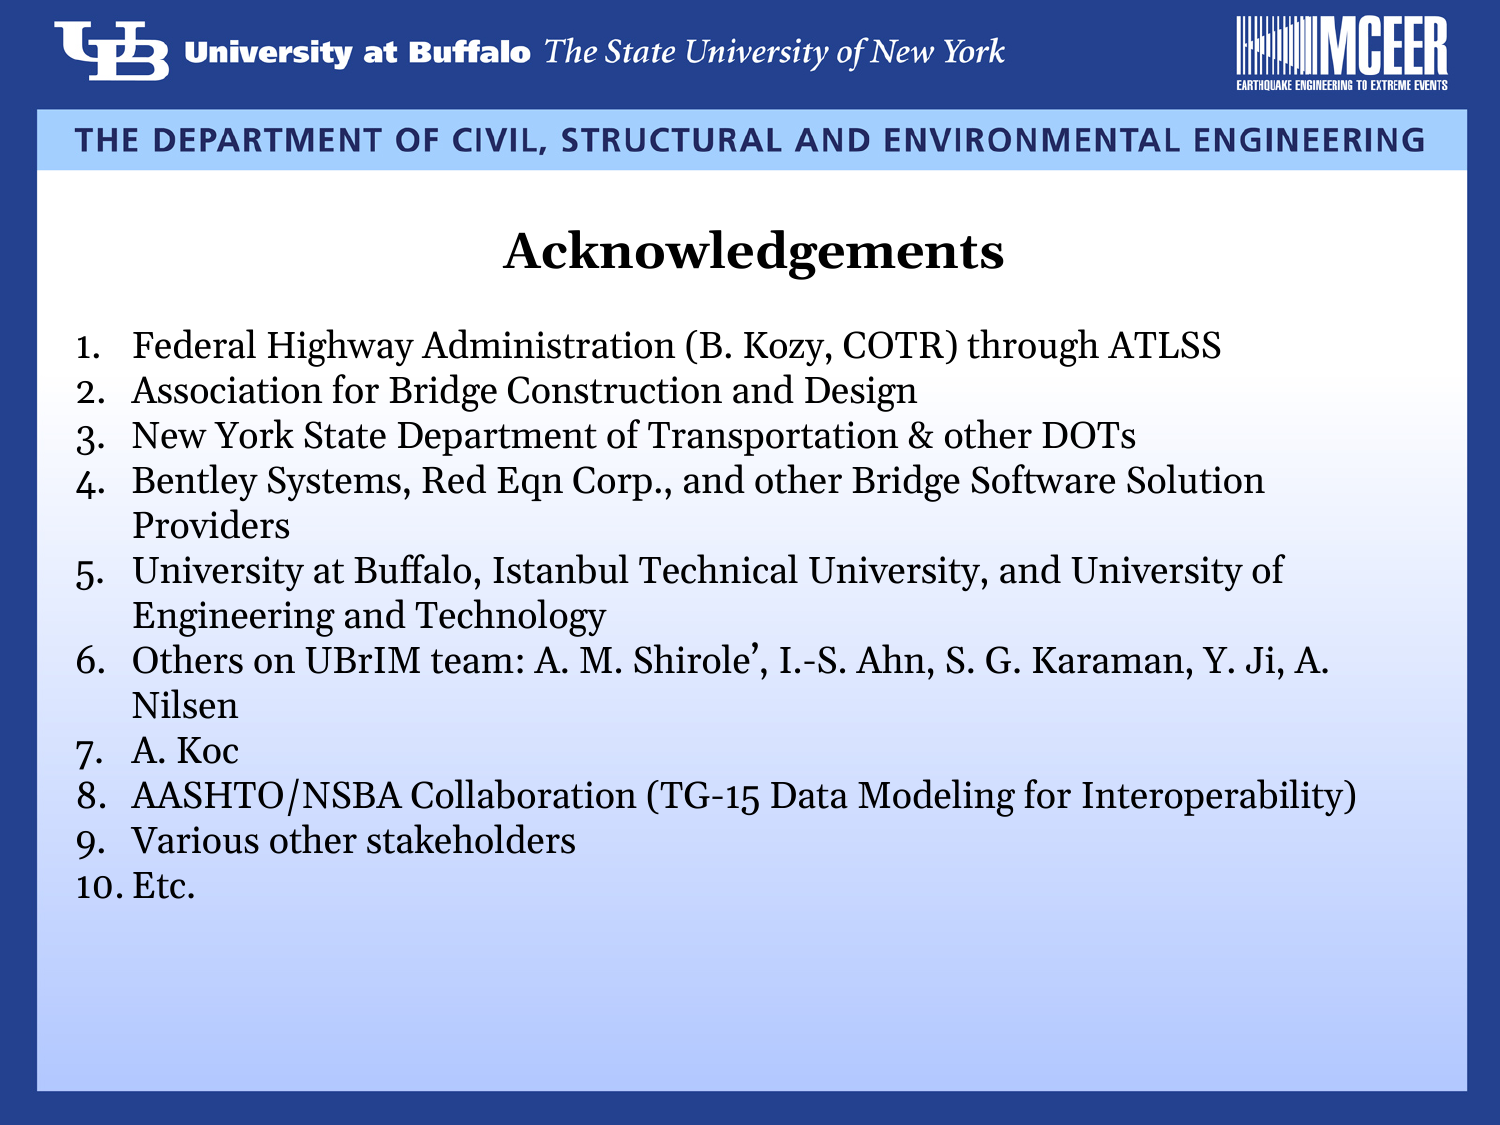

Acknowledgements
Federal Highway Administration (B. Kozy, COTR) through ATLSS
Association for Bridge Construction and Design
New York State Department of Transportation & other DOTs
Bentley Systems, Red Eqn Corp., and other Bridge Software Solution Providers
University at Buffalo, Istanbul Technical University, and University of Engineering and Technology
Others on UBrIM team: A. M. Shirole’, I.-S. Ahn, S. G. Karaman, Y. Ji, A. Nilsen
A. Koc
AASHTO/NSBA Collaboration (TG-15 Data Modeling for Interoperability)
Various other stakeholders
Etc.